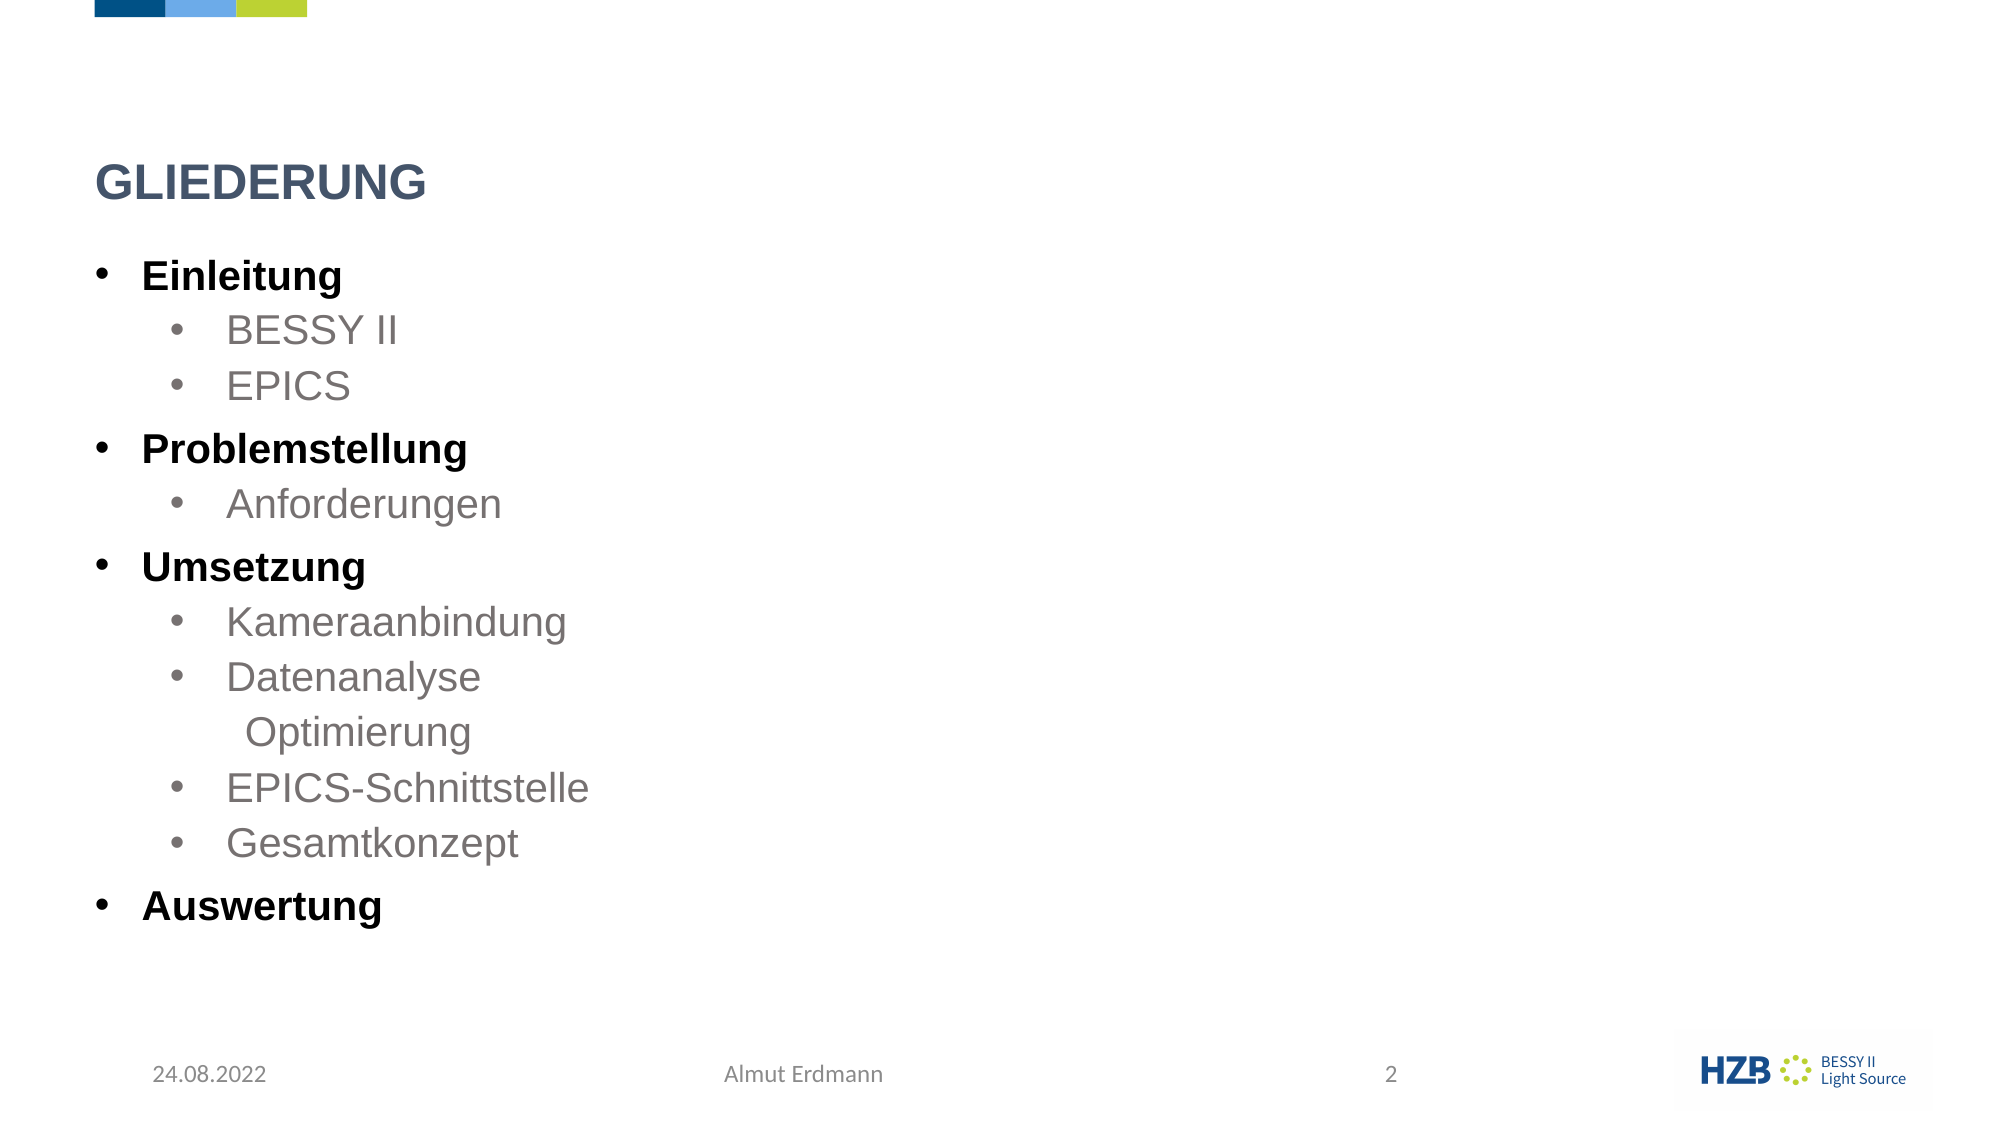

# Gliederung
Einleitung
BESSY II
EPICS
Problemstellung
Anforderungen
Umsetzung
Kameraanbindung
Datenanalyse
Optimierung
EPICS-Schnittstelle
Gesamtkonzept
Auswertung
24.08.2022
Almut Erdmann
2